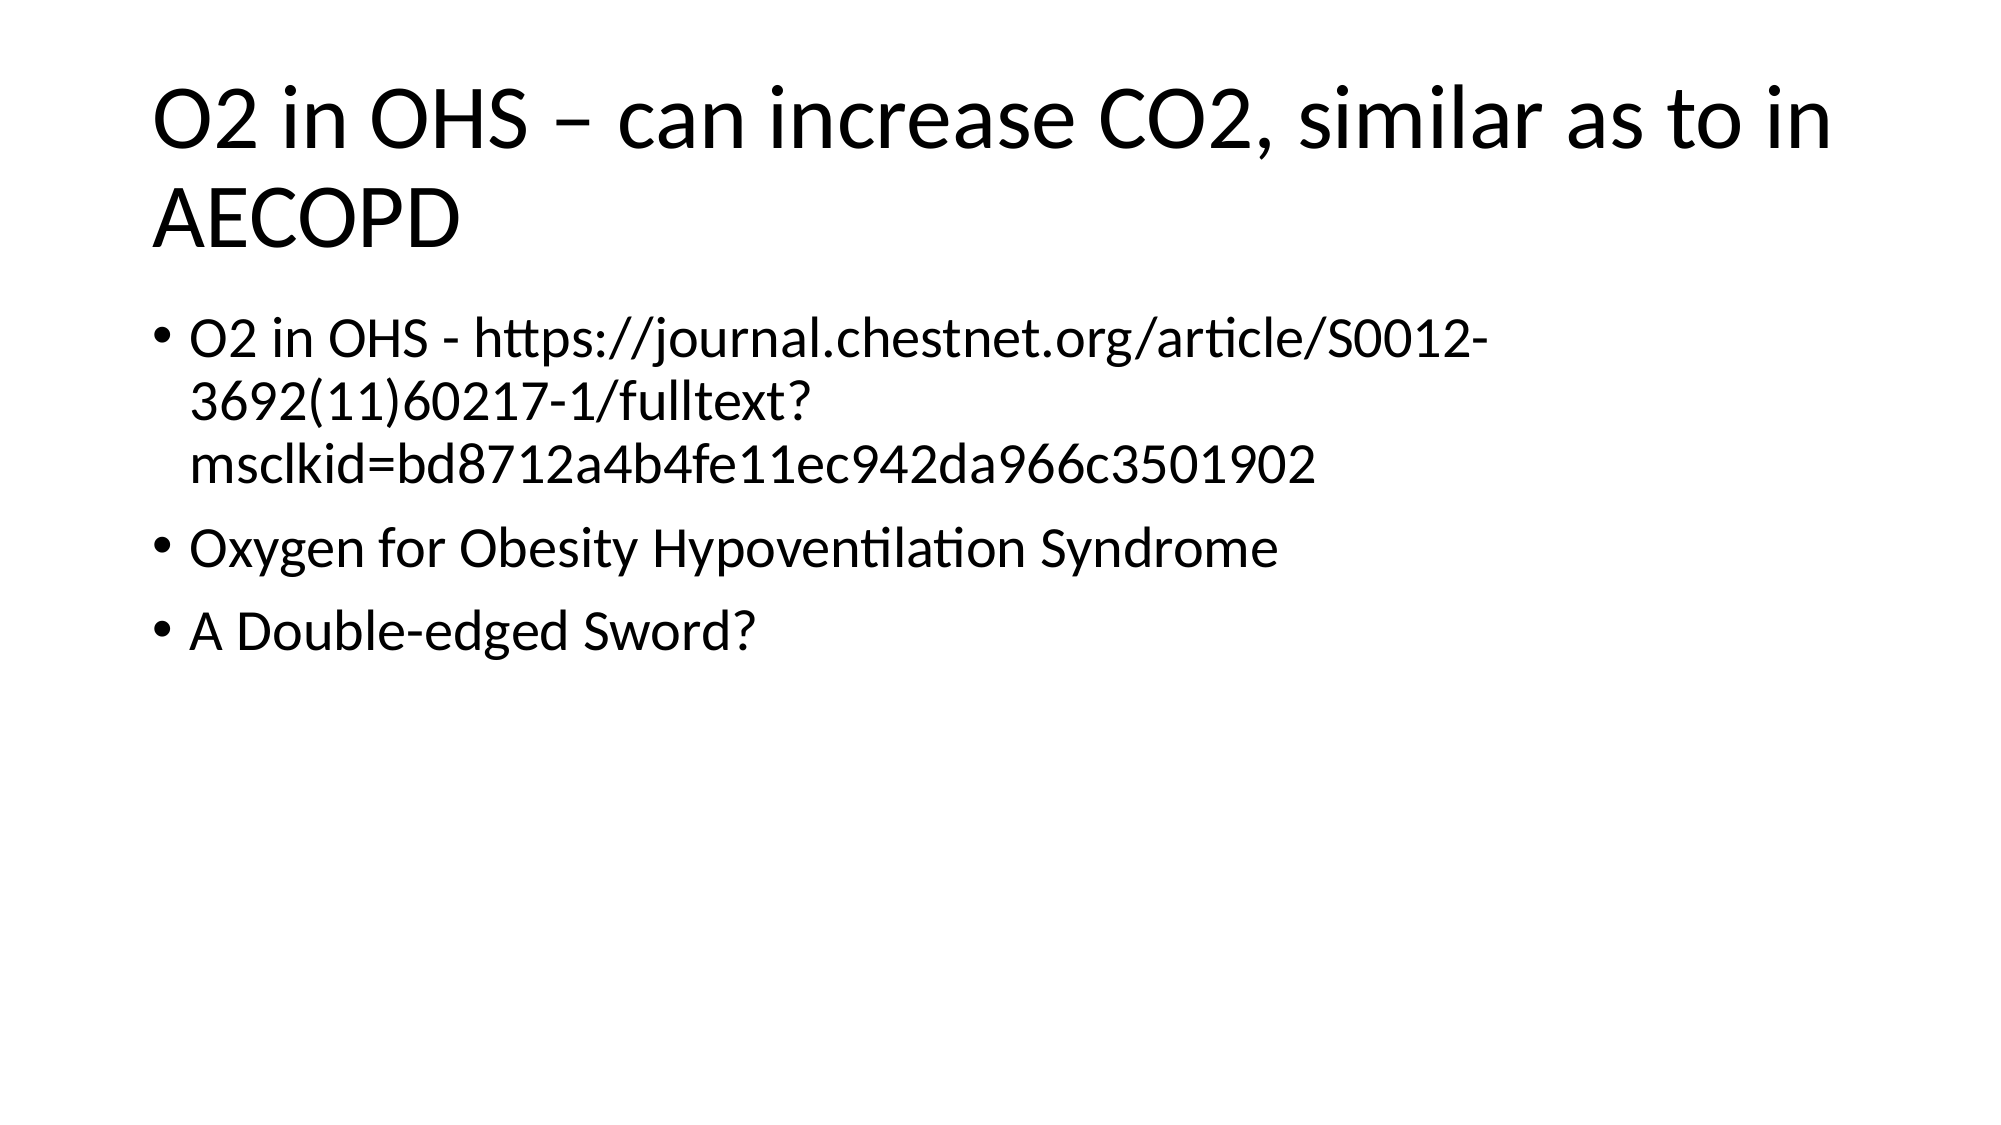

# O2 in OHS – can increase CO2, similar as to in AECOPD
O2 in OHS - https://journal.chestnet.org/article/S0012-3692(11)60217-1/fulltext?msclkid=bd8712a4b4fe11ec942da966c3501902
Oxygen for Obesity Hypoventilation Syndrome
A Double-edged Sword?